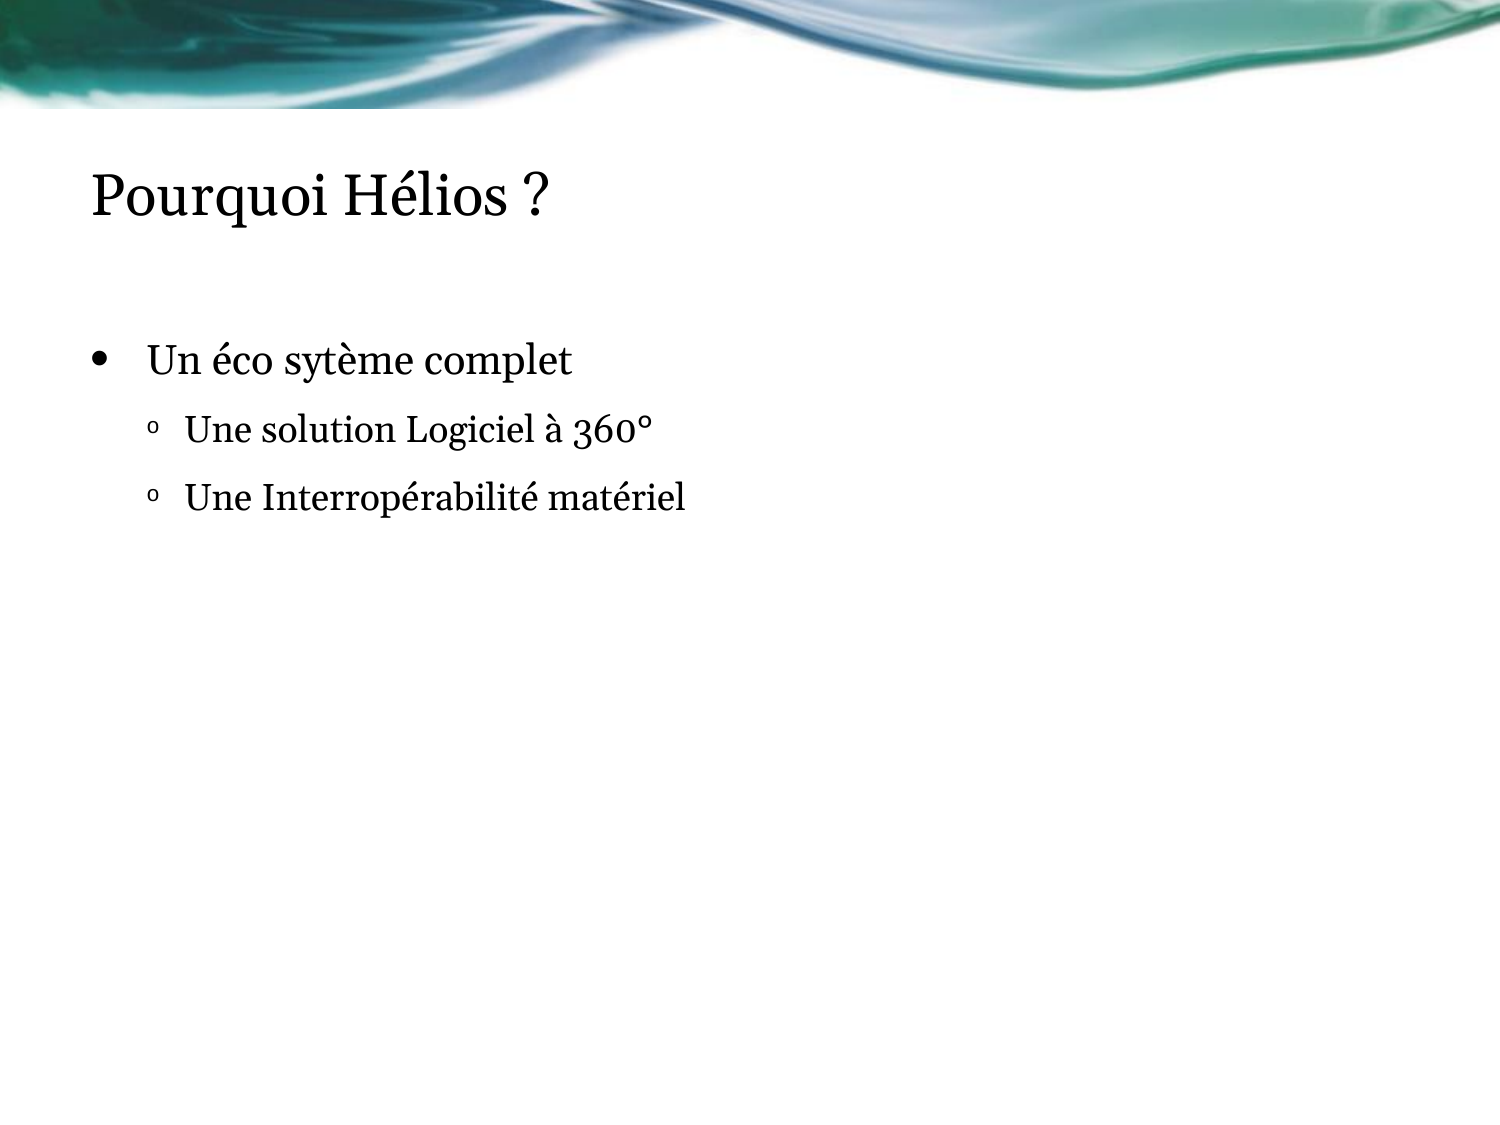

# Pourquoi Hélios ?
Un éco sytème complet
Une solution Logiciel à 360°
Une Interropérabilité matériel